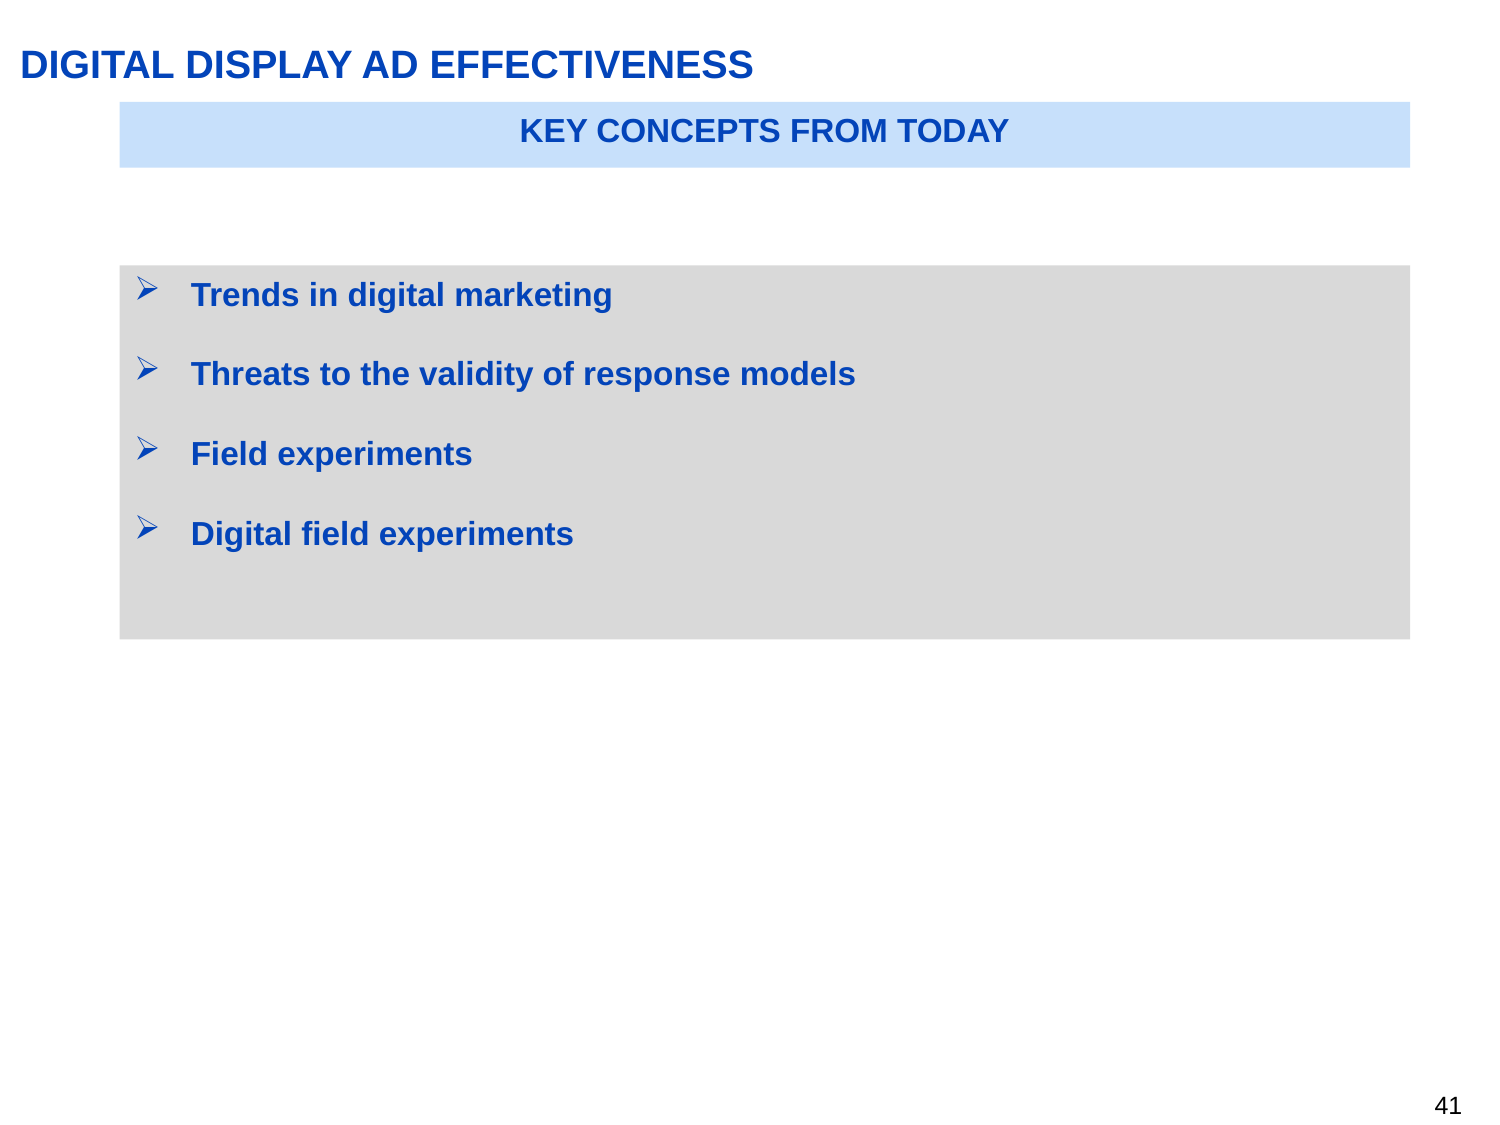

# DIGITAL DISPLAY AD EFFECTIVENESS
KEY CONCEPTS FROM TODAY
Trends in digital marketing

Threats to the validity of response models

Field experiments

Digital field experiments

41